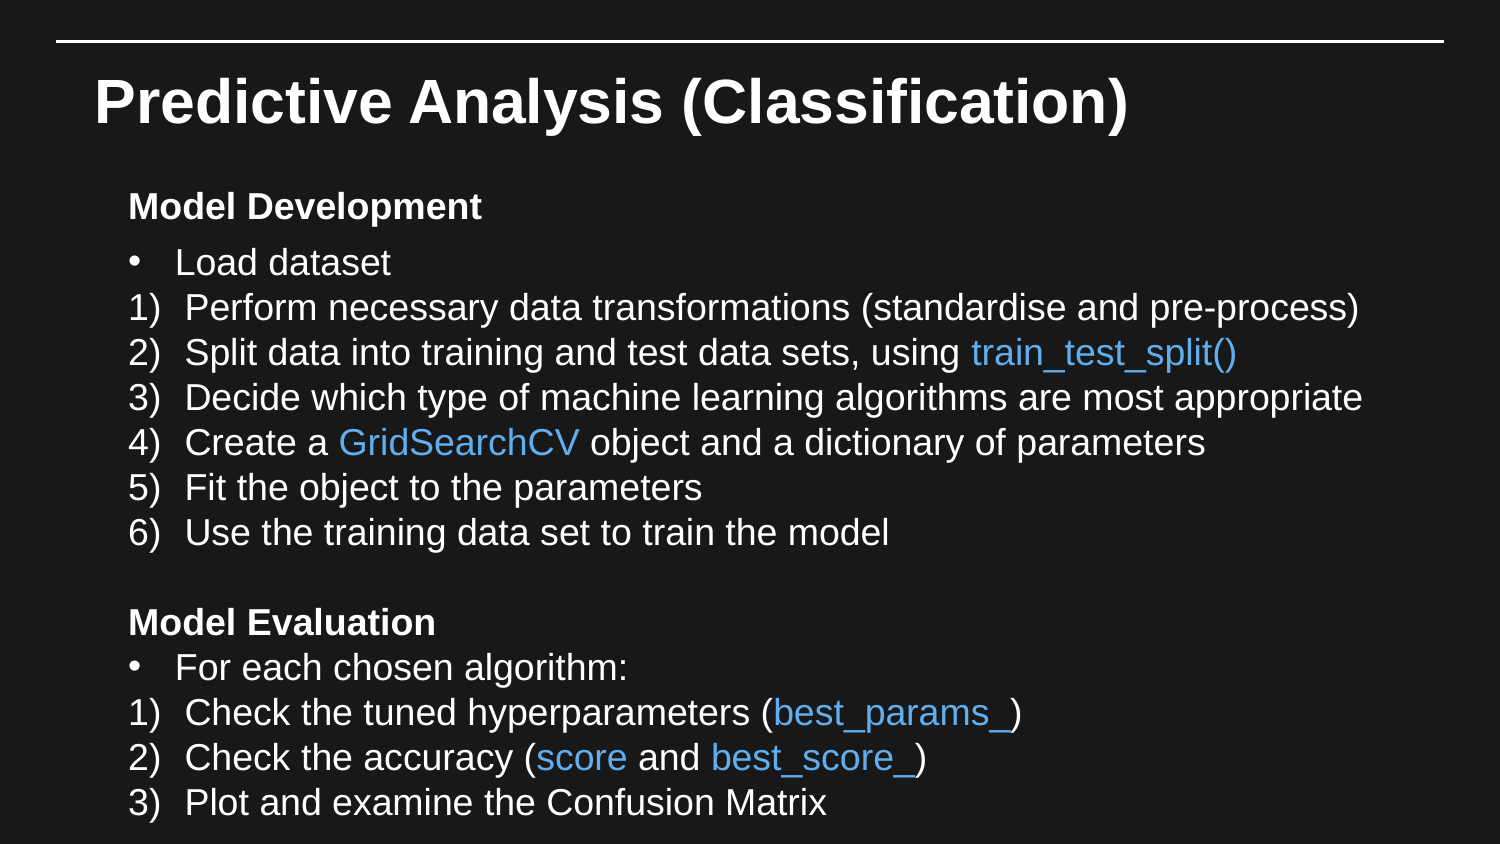

# Predictive Analysis (Classification)
Model Development
Load dataset
Perform necessary data transformations (standardise and pre-process)
Split data into training and test data sets, using train_test_split()
Decide which type of machine learning algorithms are most appropriate
Create a GridSearchCV object and a dictionary of parameters
Fit the object to the parameters
Use the training data set to train the model

Model Evaluation
For each chosen algorithm:
Check the tuned hyperparameters (best_params_)
Check the accuracy (score and best_score_)
Plot and examine the Confusion Matrix